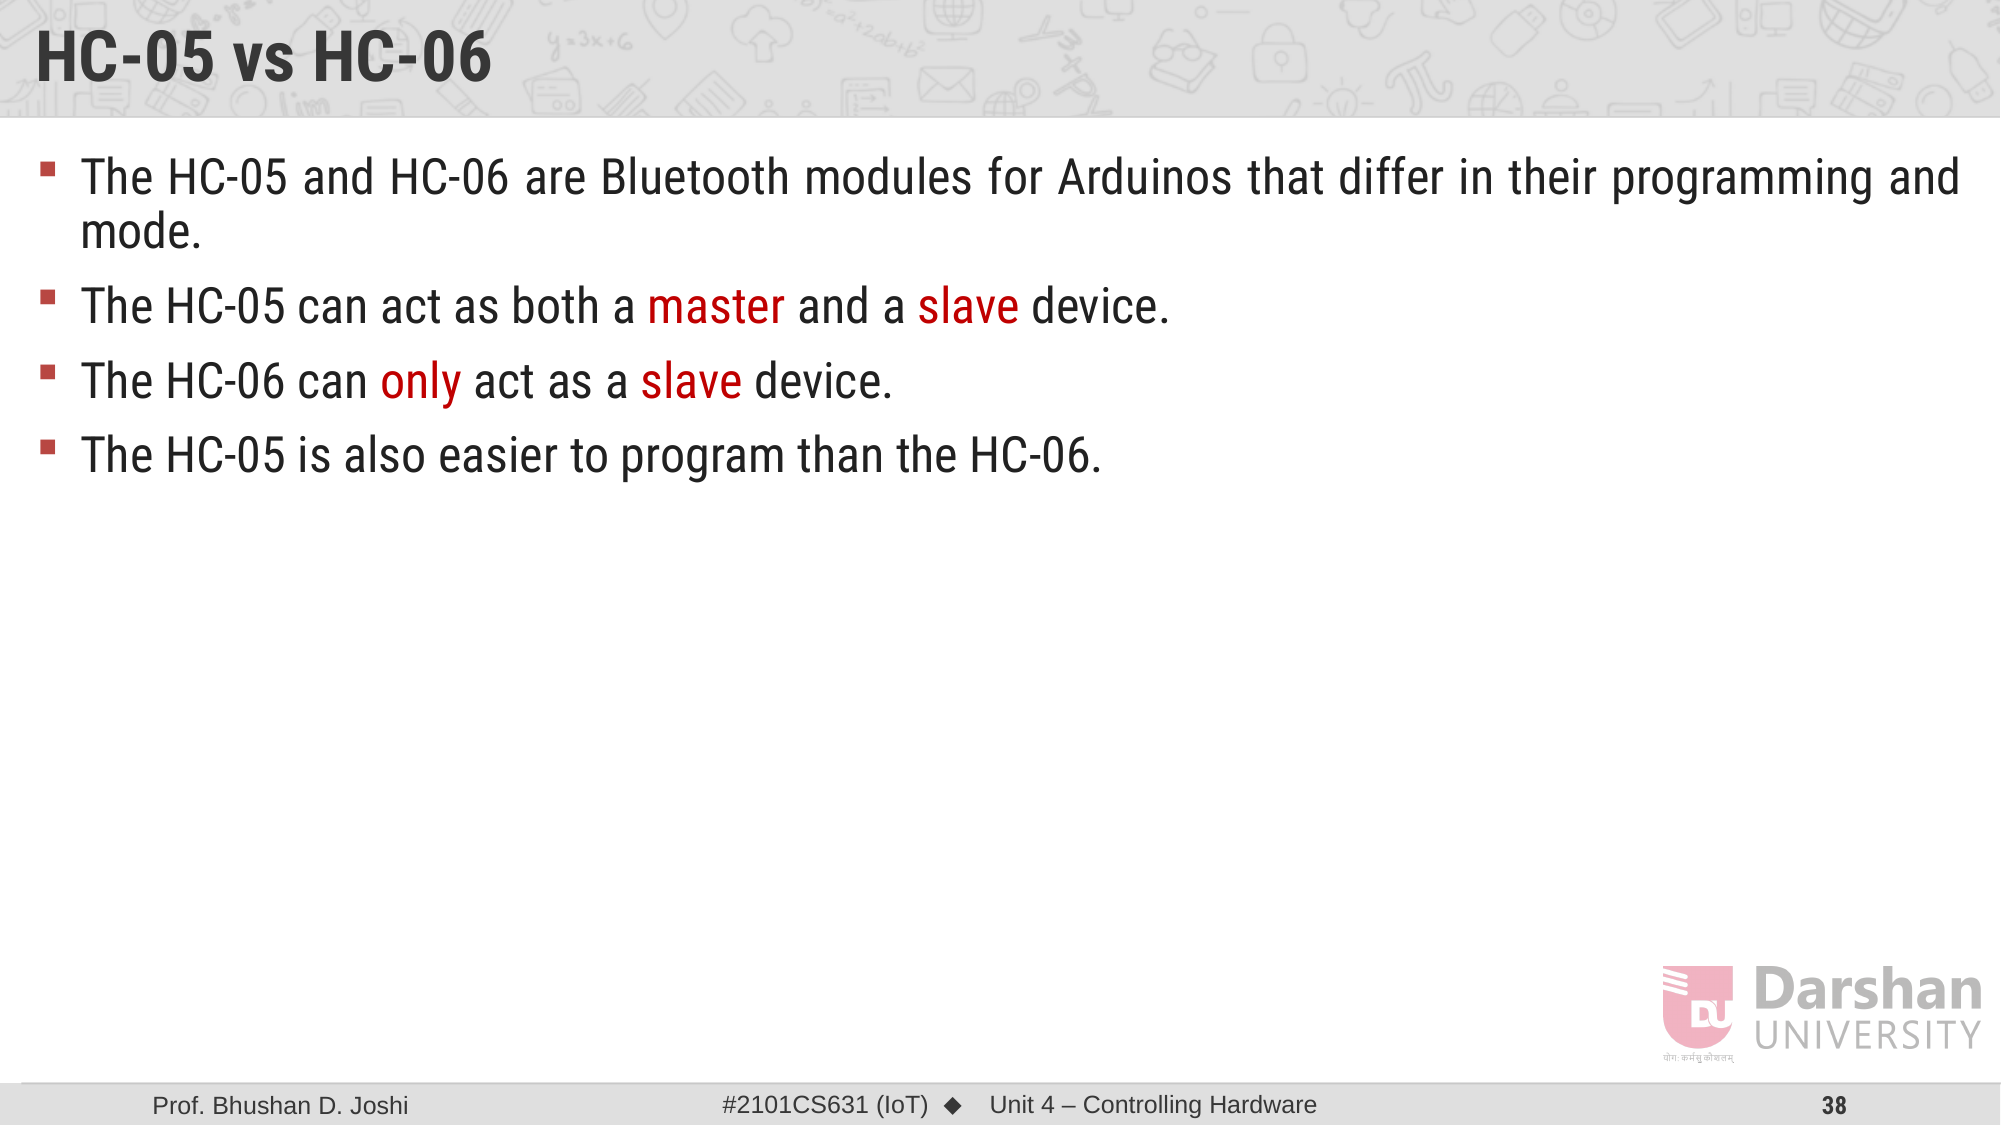

# HC-05 vs HC-06
The HC-05 and HC-06 are Bluetooth modules for Arduinos that differ in their programming and mode.
The HC-05 can act as both a master and a slave device.
The HC-06 can only act as a slave device.
The HC-05 is also easier to program than the HC-06.